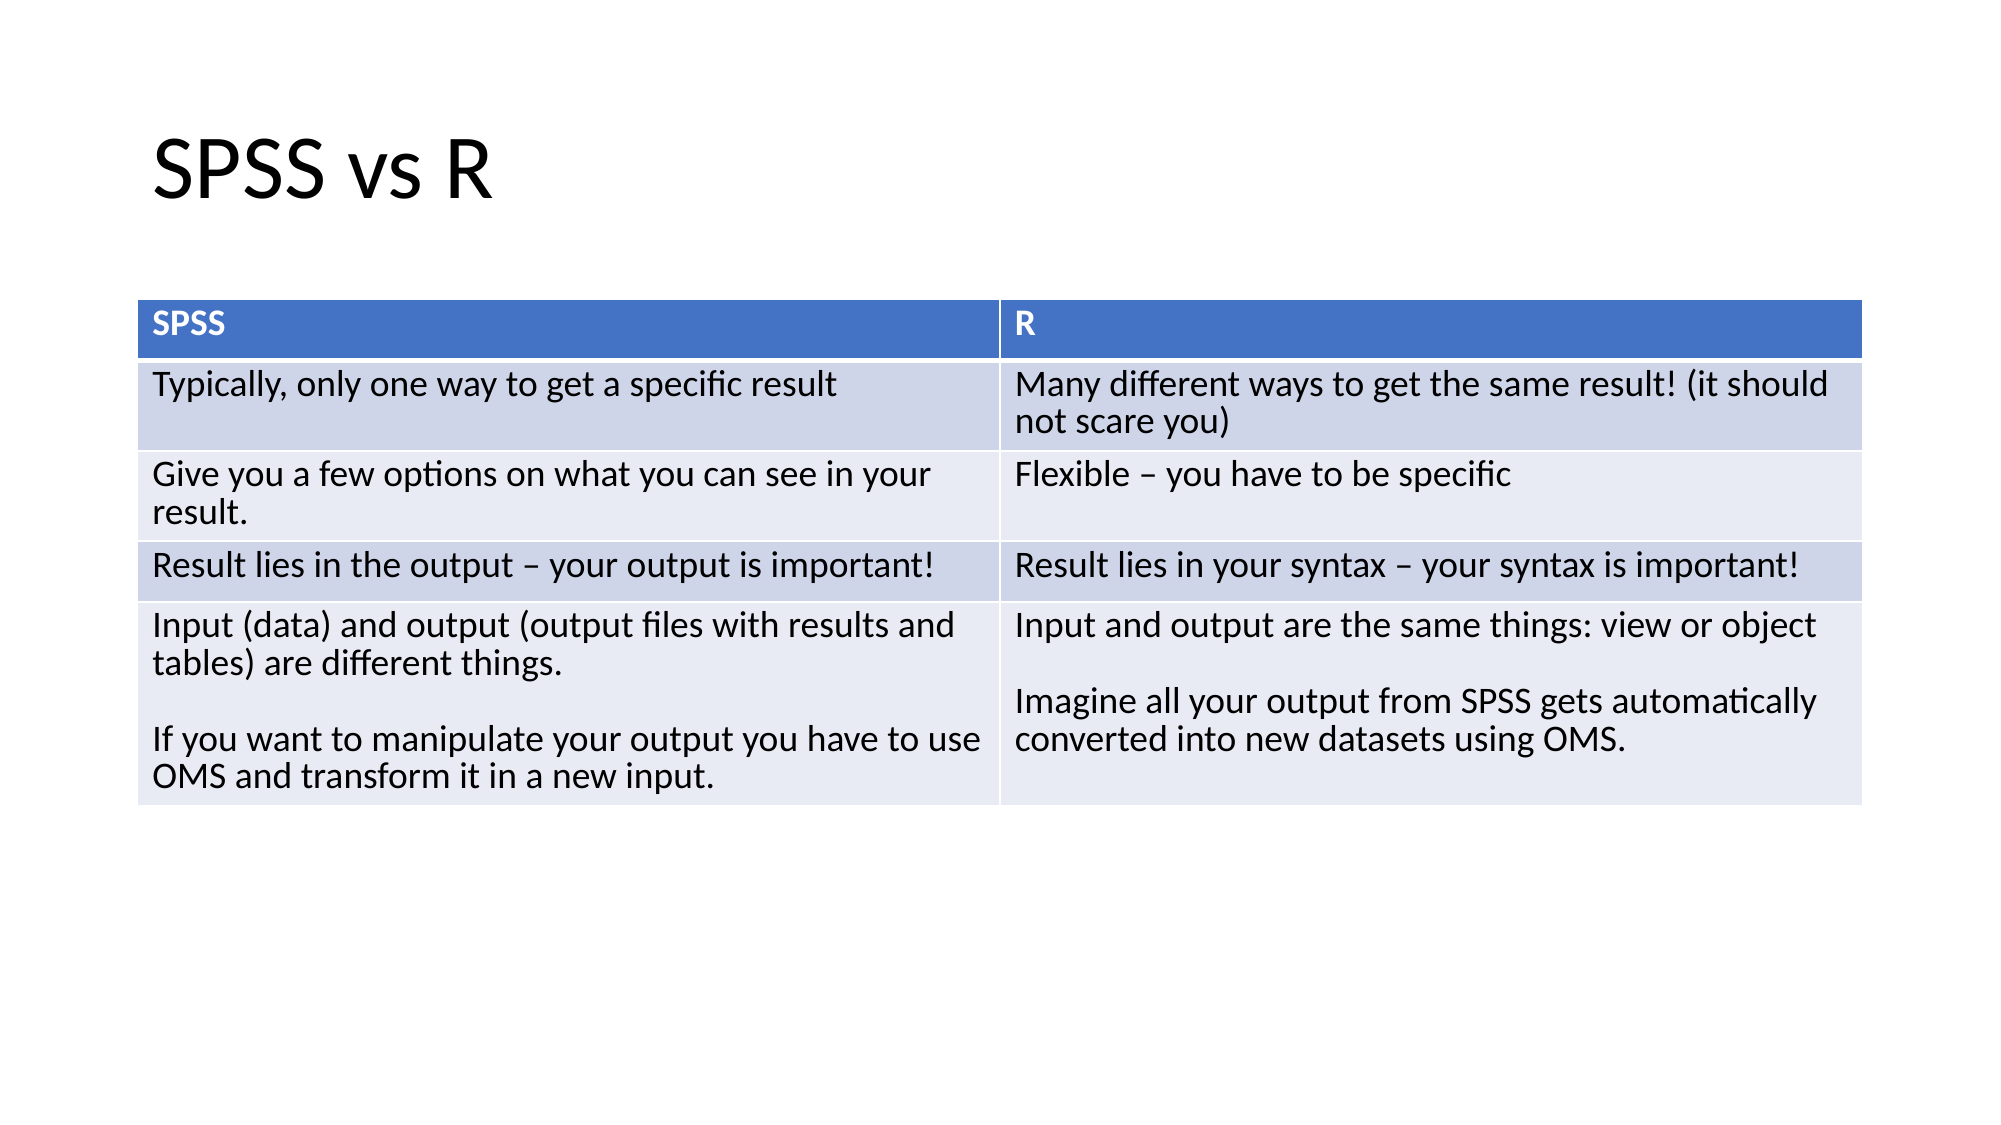

# SPSS vs R
| SPSS | R |
| --- | --- |
| Typically, only one way to get a specific result | Many different ways to get the same result! (it should not scare you) |
| Give you a few options on what you can see in your result. | Flexible – you have to be specific |
| Result lies in the output – your output is important! | Result lies in your syntax – your syntax is important! |
| Input (data) and output (output files with results and tables) are different things. If you want to manipulate your output you have to use OMS and transform it in a new input. | Input and output are the same things: view or object Imagine all your output from SPSS gets automatically converted into new datasets using OMS. |